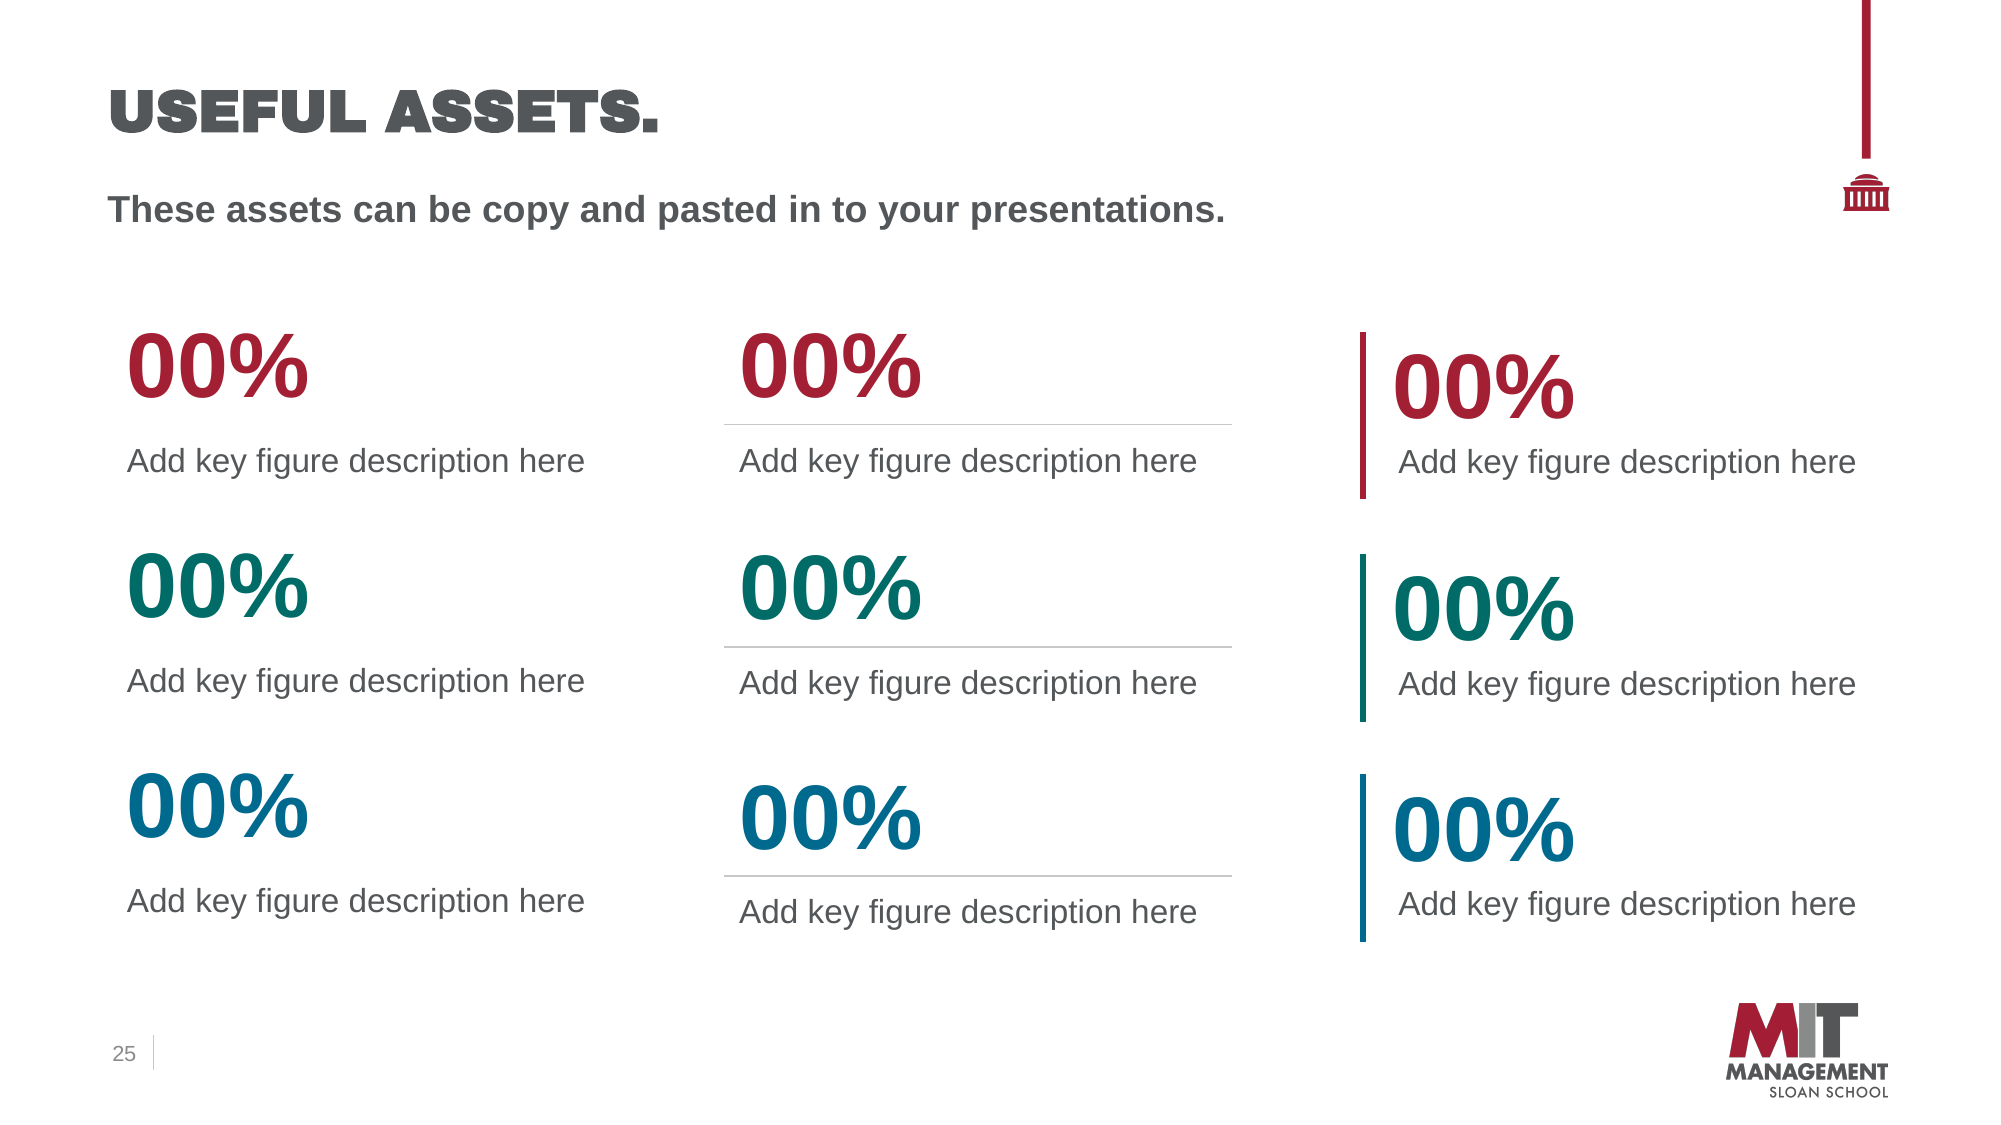

# Useful Assets.
These assets can be copy and pasted in to your presentations.
| 00% |
| --- |
| Add key figure description here |
| 00% |
| --- |
| Add key figure description here |
| 00% |
| --- |
| Add key figure description here |
| 00% |
| --- |
| Add key figure description here |
| 00% |
| --- |
| Add key figure description here |
| 00% |
| --- |
| Add key figure description here |
| 00% |
| --- |
| Add key figure description here |
| 00% |
| --- |
| Add key figure description here |
| 00% |
| --- |
| Add key figure description here |
25